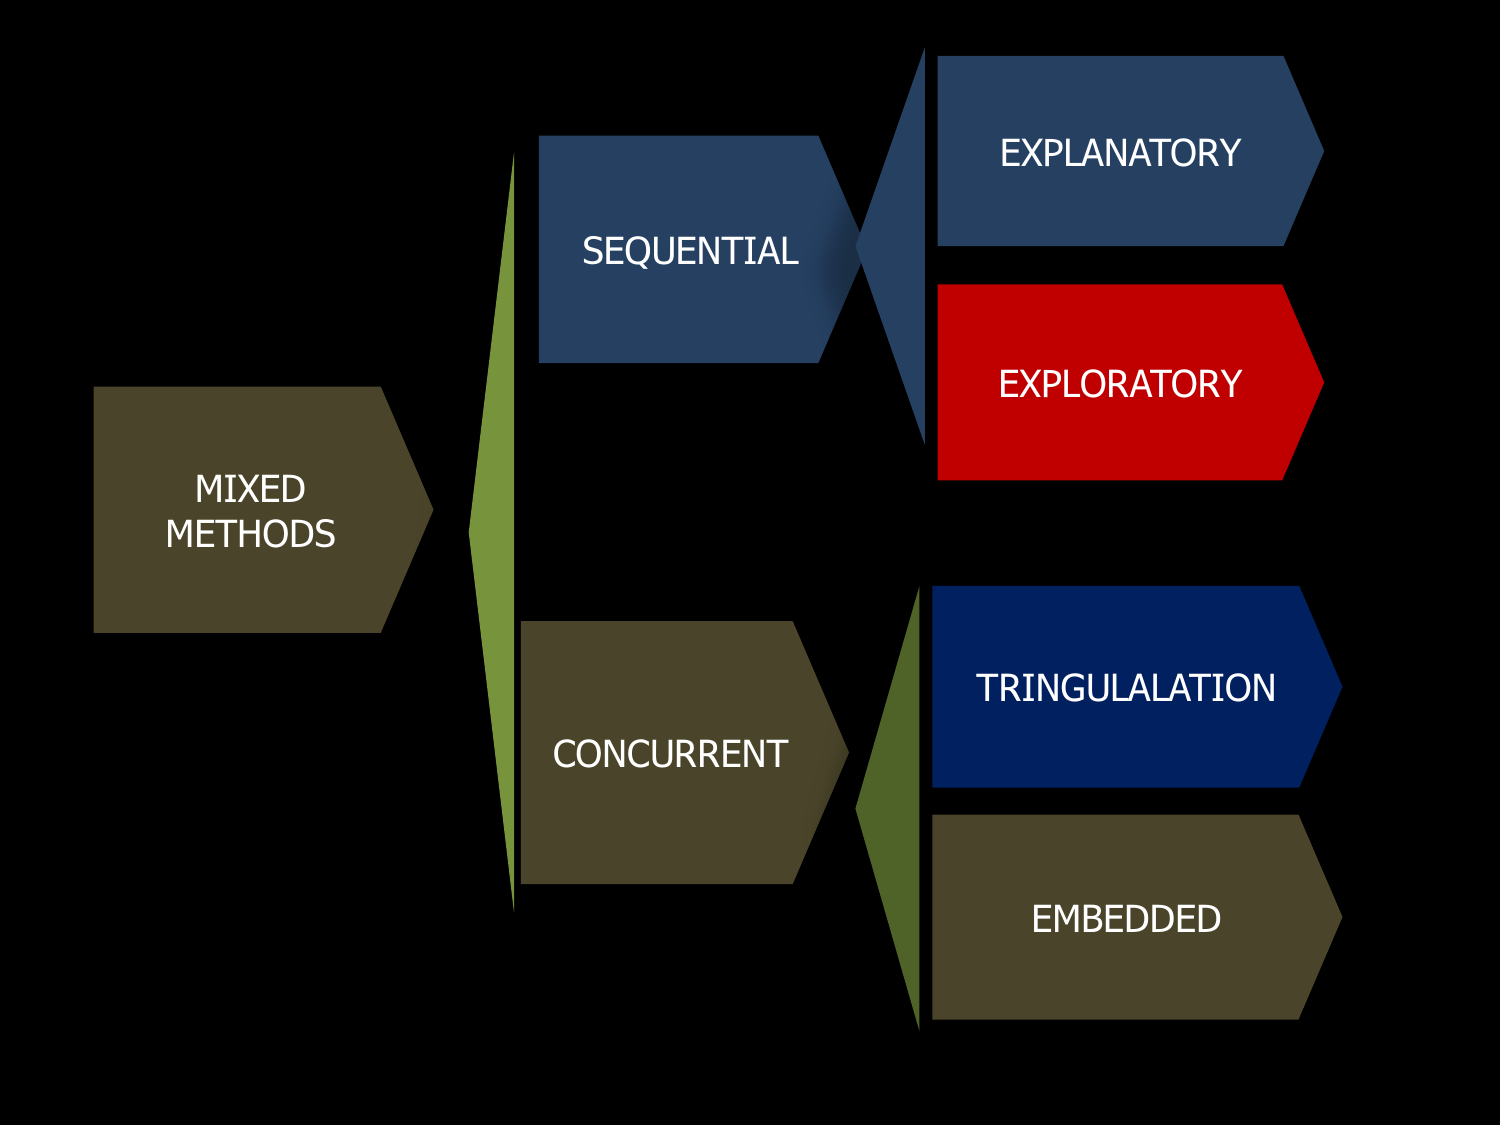

EXPLANATORY
SEQUENTIAL

EXPLORATORY
MIXED METHODS

TRINGULALATION
CONCURRENT

EMBEDDED